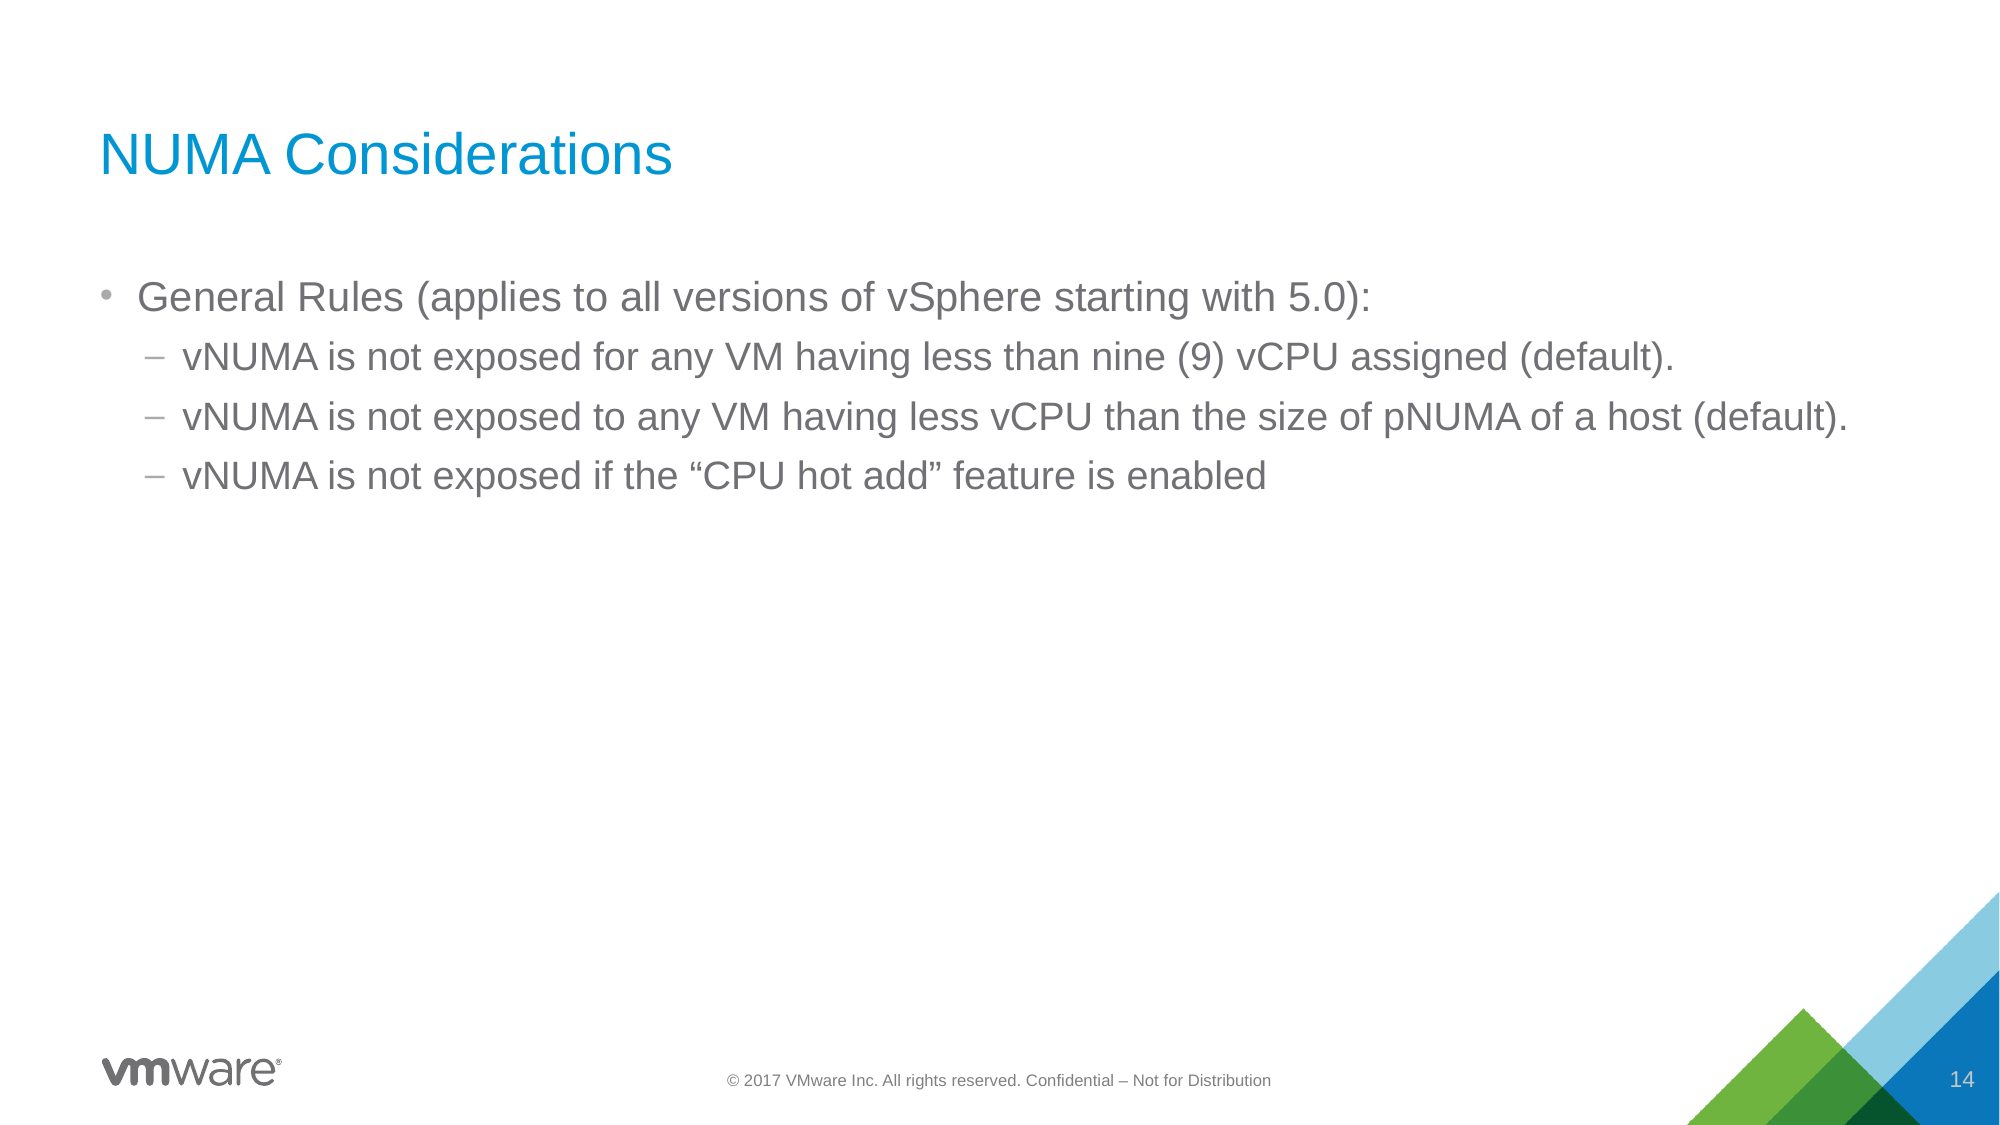

# NUMA Considerations
General Rules (applies to all versions of vSphere starting with 5.0):
vNUMA is not exposed for any VM having less than nine (9) vCPU assigned (default).
vNUMA is not exposed to any VM having less vCPU than the size of pNUMA of a host (default).
vNUMA is not exposed if the “CPU hot add” feature is enabled